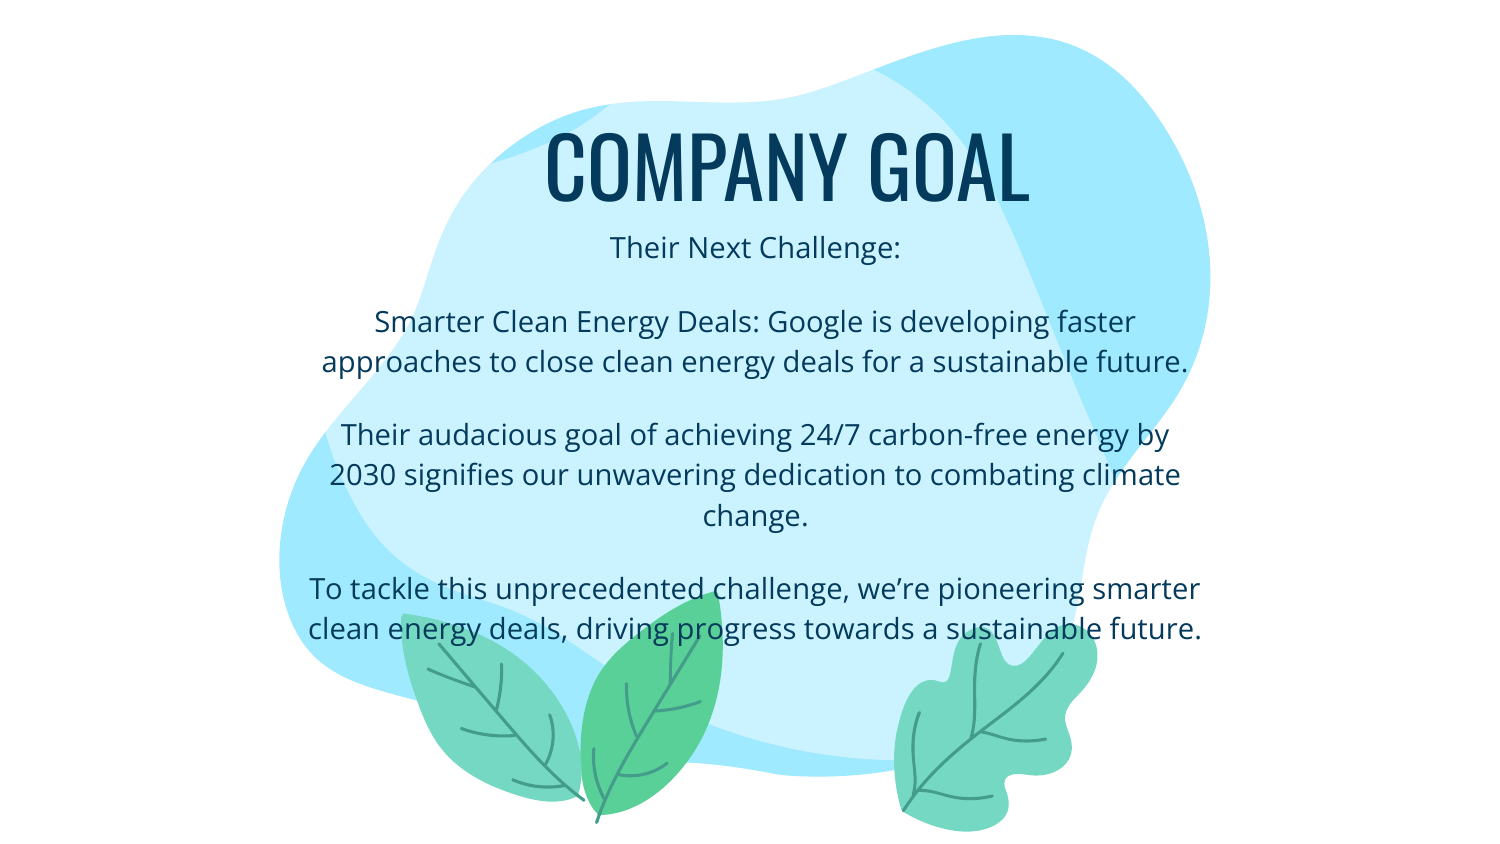

# COMPANY GOAL
Their Next Challenge:
Smarter Clean Energy Deals: Google is developing faster approaches to close clean energy deals for a sustainable future.
Their audacious goal of achieving 24/7 carbon-free energy by 2030 signifies our unwavering dedication to combating climate change.
To tackle this unprecedented challenge, we’re pioneering smarter clean energy deals, driving progress towards a sustainable future.